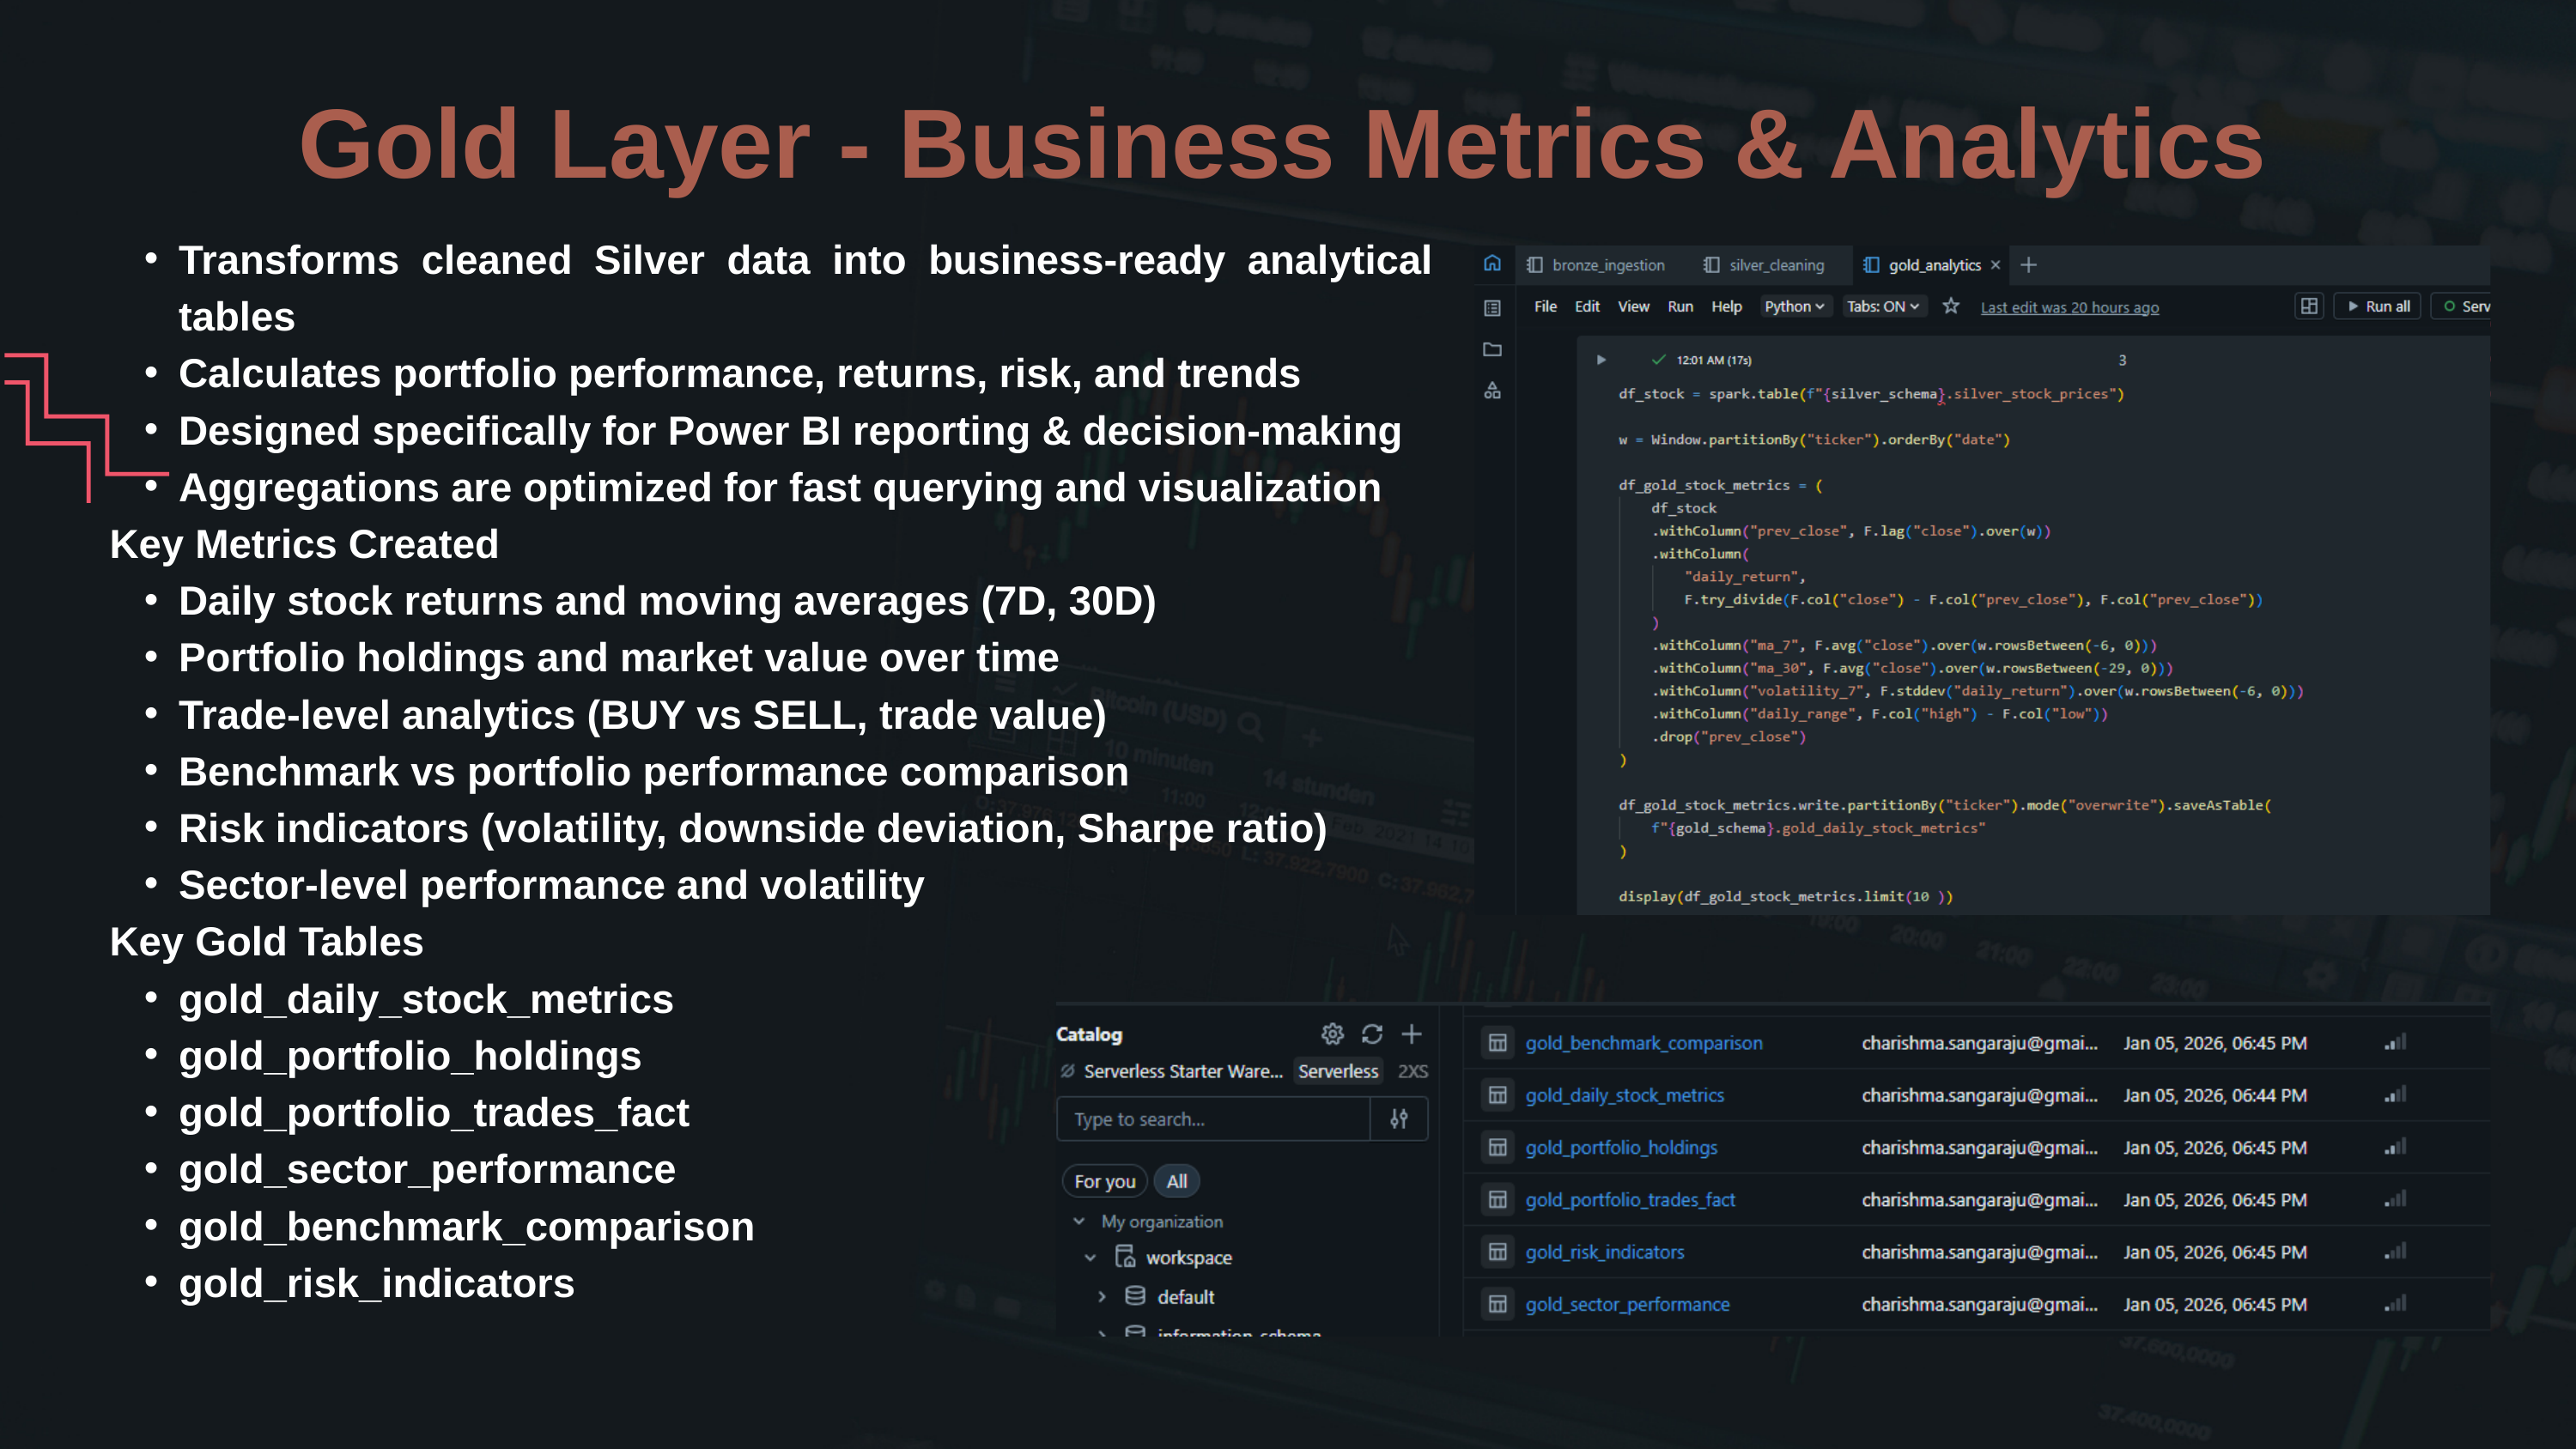

Gold Layer - Business Metrics & Analytics

Transforms cleaned Silver data into business-ready analytical tables
Calculates portfolio performance, returns, risk, and trends
Designed specifically for Power BI reporting & decision-making
Aggregations are optimized for fast querying and visualization
Key Metrics Created
Daily stock returns and moving averages (7D, 30D)
Portfolio holdings and market value over time
Trade-level analytics (BUY vs SELL, trade value)
Benchmark vs portfolio performance comparison
Risk indicators (volatility, downside deviation, Sharpe ratio)
Sector-level performance and volatility
Key Gold Tables
gold_daily_stock_metrics
gold_portfolio_holdings
gold_portfolio_trades_fact
gold_sector_performance
gold_benchmark_comparison
gold_risk_indicators